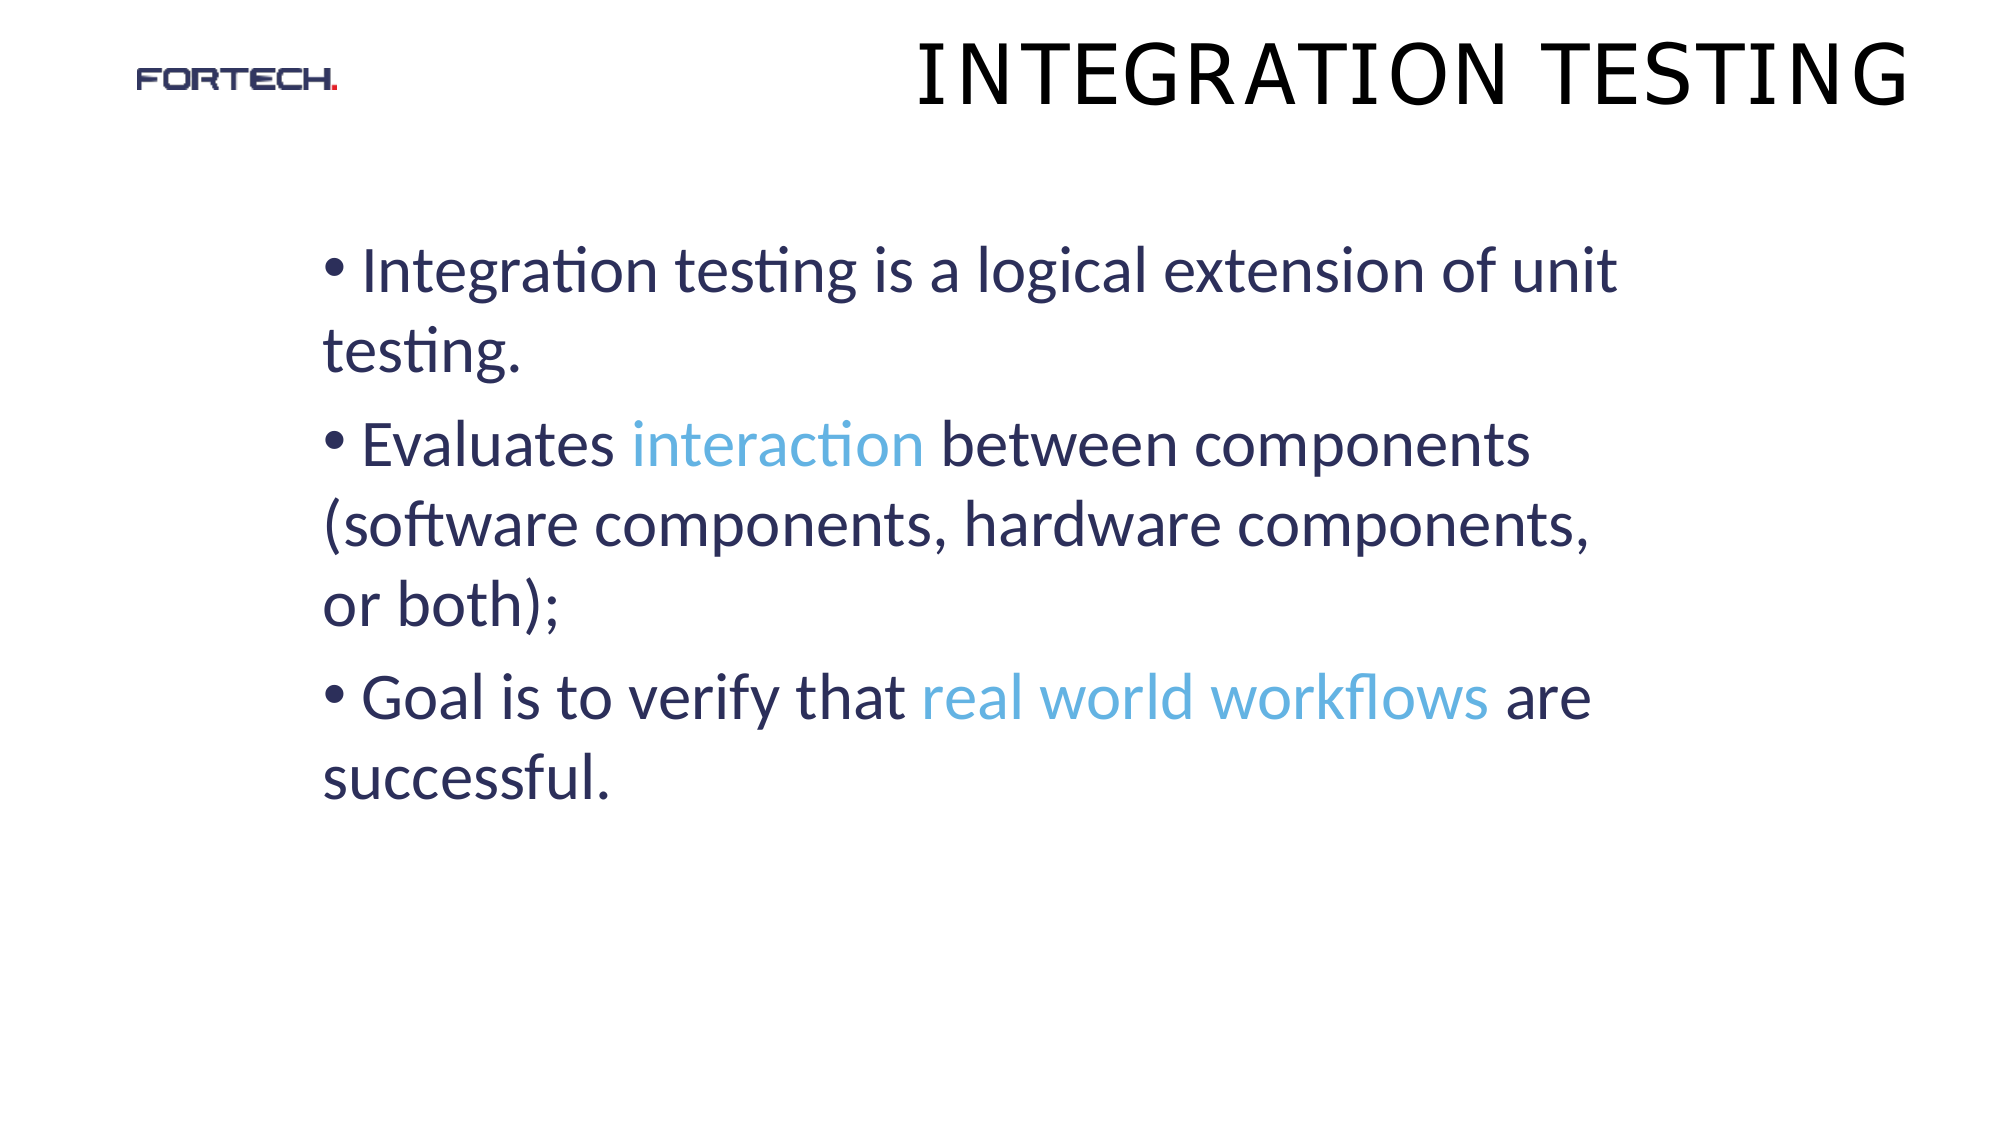

# integration testing
 Integration testing is a logical extension of unit testing.
 Evaluates interaction between components (software components, hardware components, or both);
 Goal is to verify that real world workflows are successful.